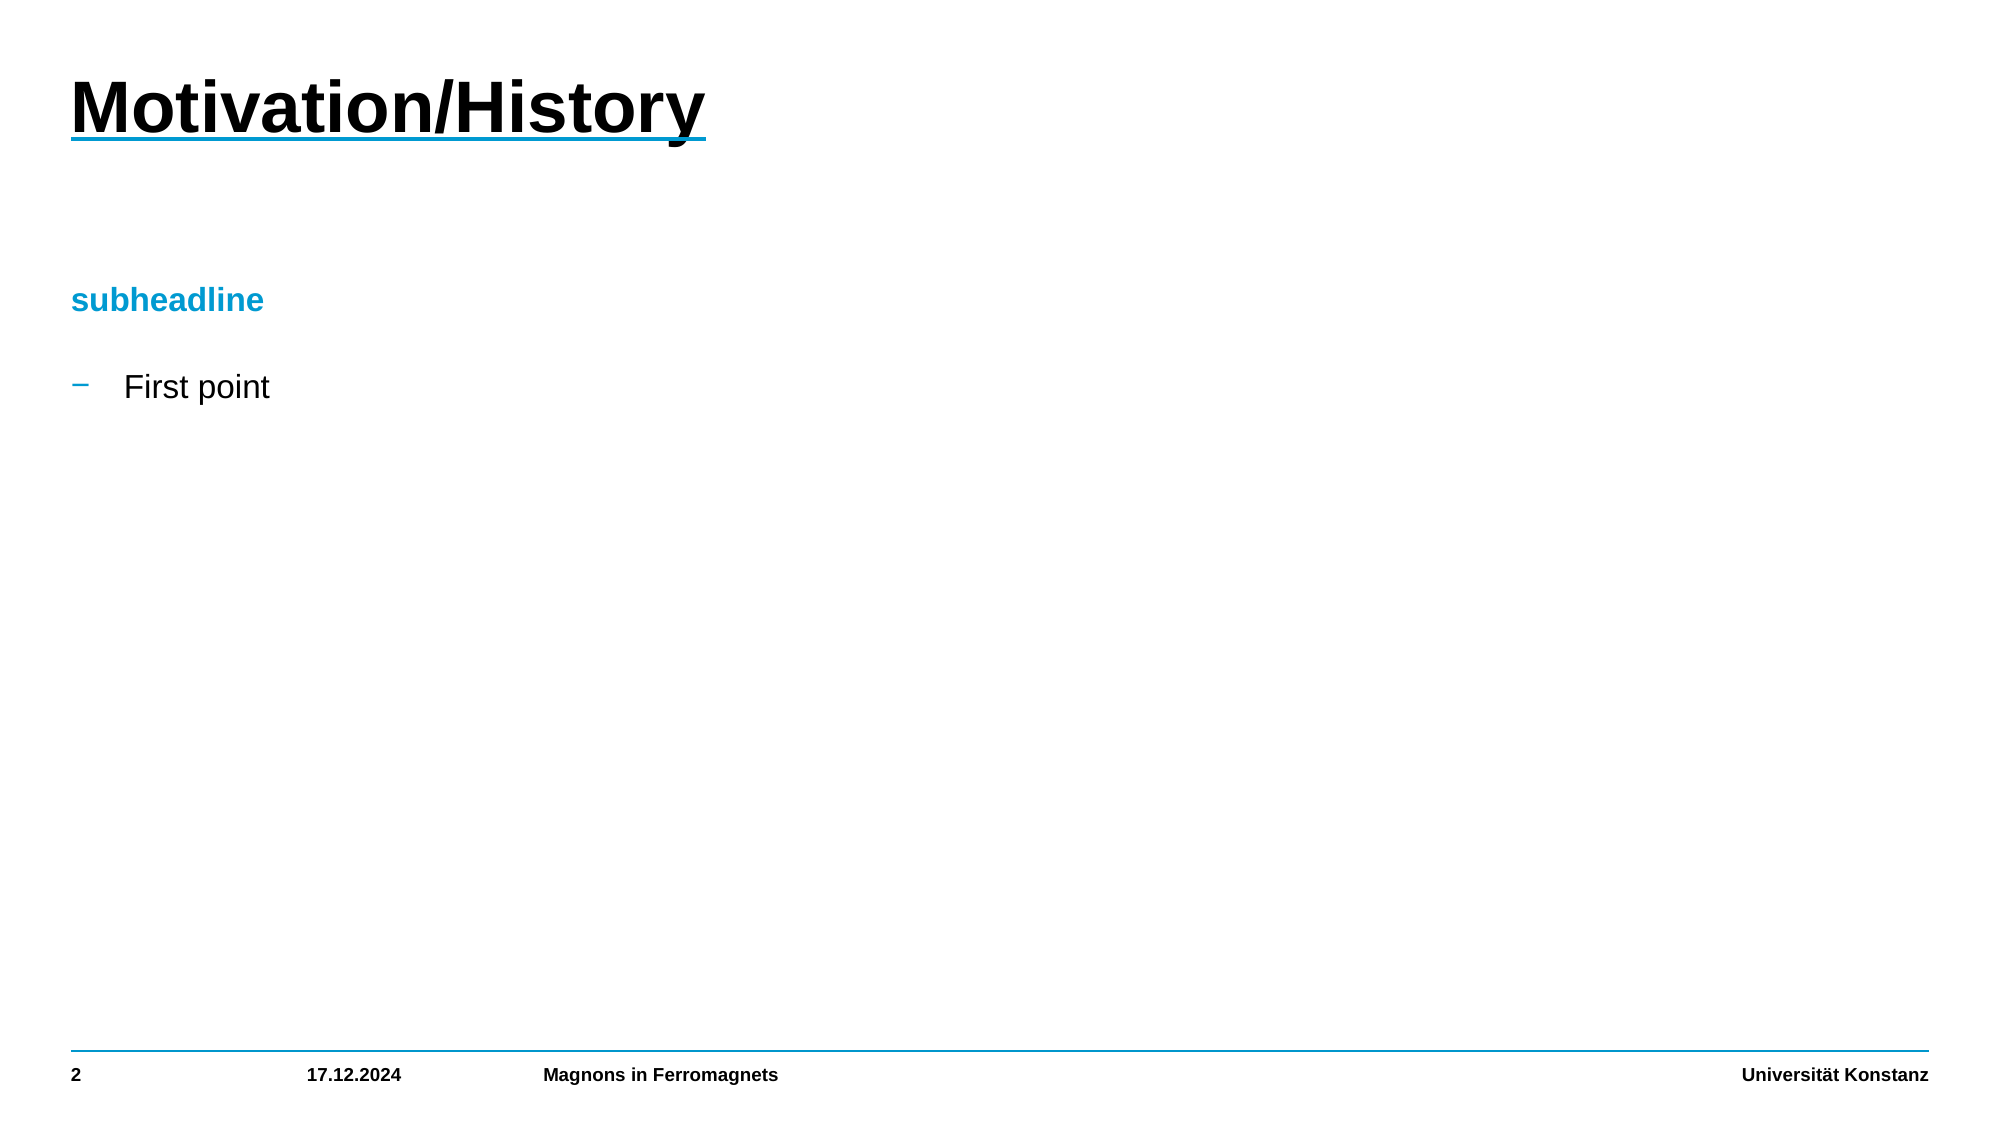

# Motivation/History
subheadline

First point

2
17.12.2024
Magnons in Ferromagnets